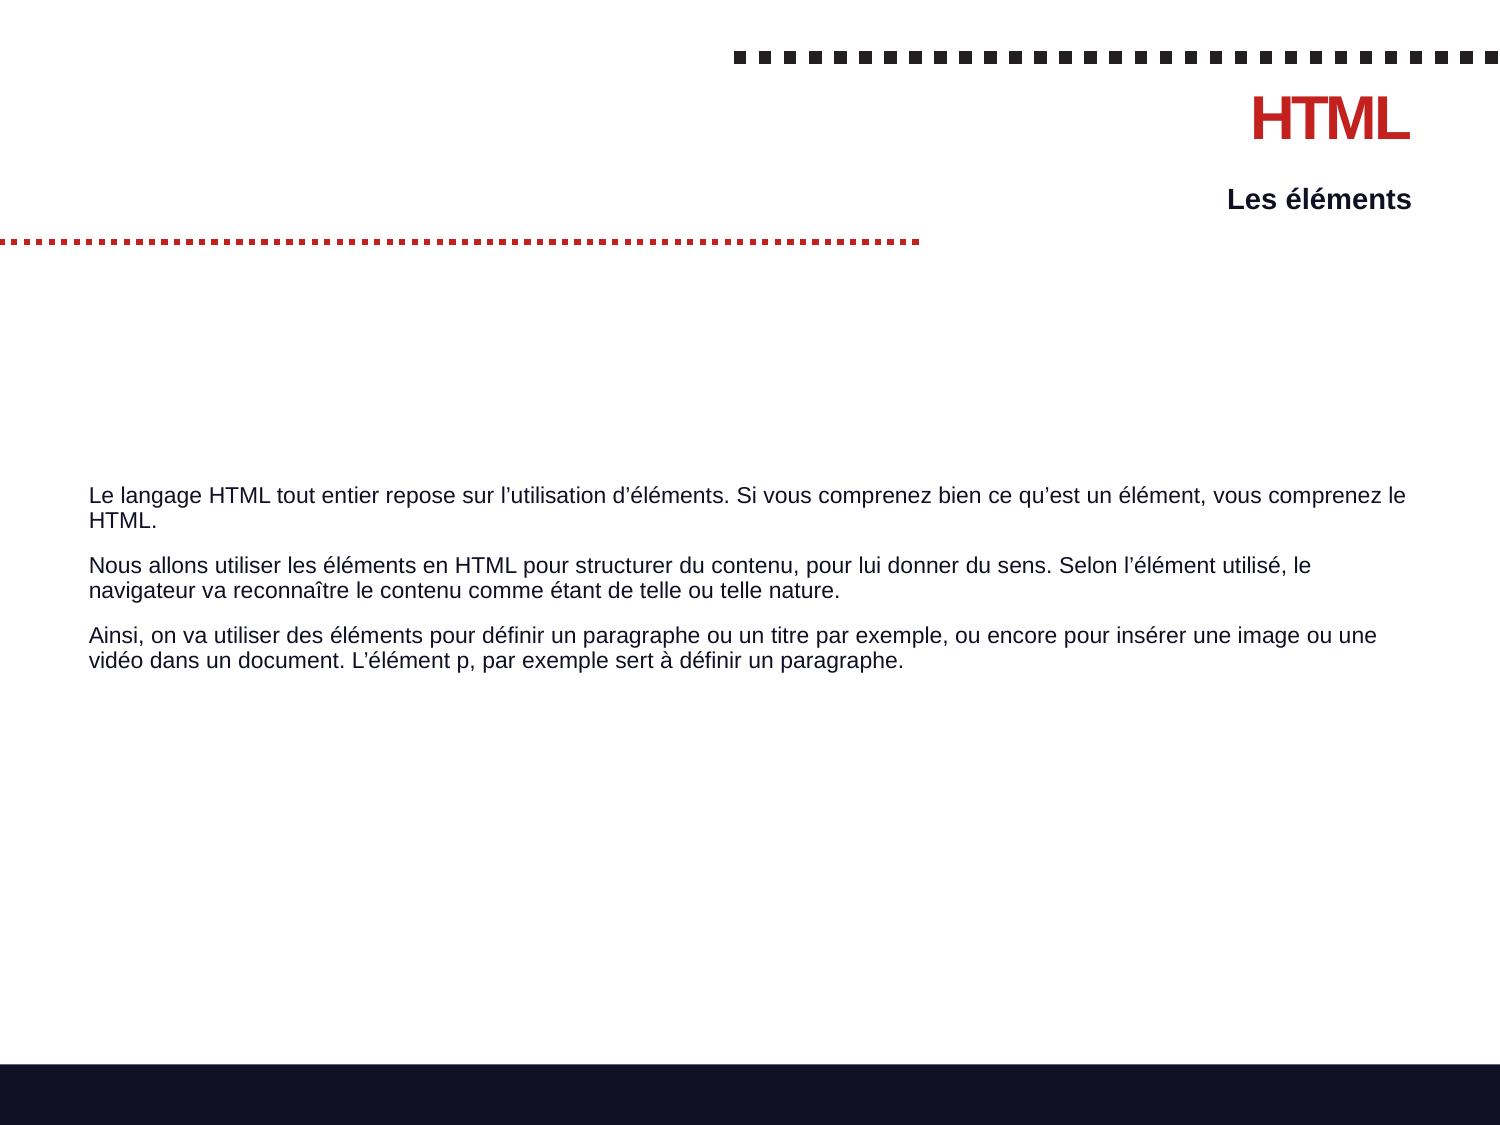

# HTML
Les éléments

Le langage HTML tout entier repose sur l’utilisation d’éléments. Si vous comprenez bien ce qu’est un élément, vous comprenez le HTML.
Nous allons utiliser les éléments en HTML pour structurer du contenu, pour lui donner du sens. Selon l’élément utilisé, le navigateur va reconnaître le contenu comme étant de telle ou telle nature.
Ainsi, on va utiliser des éléments pour définir un paragraphe ou un titre par exemple, ou encore pour insérer une image ou une vidéo dans un document. L’élément p, par exemple sert à définir un paragraphe.